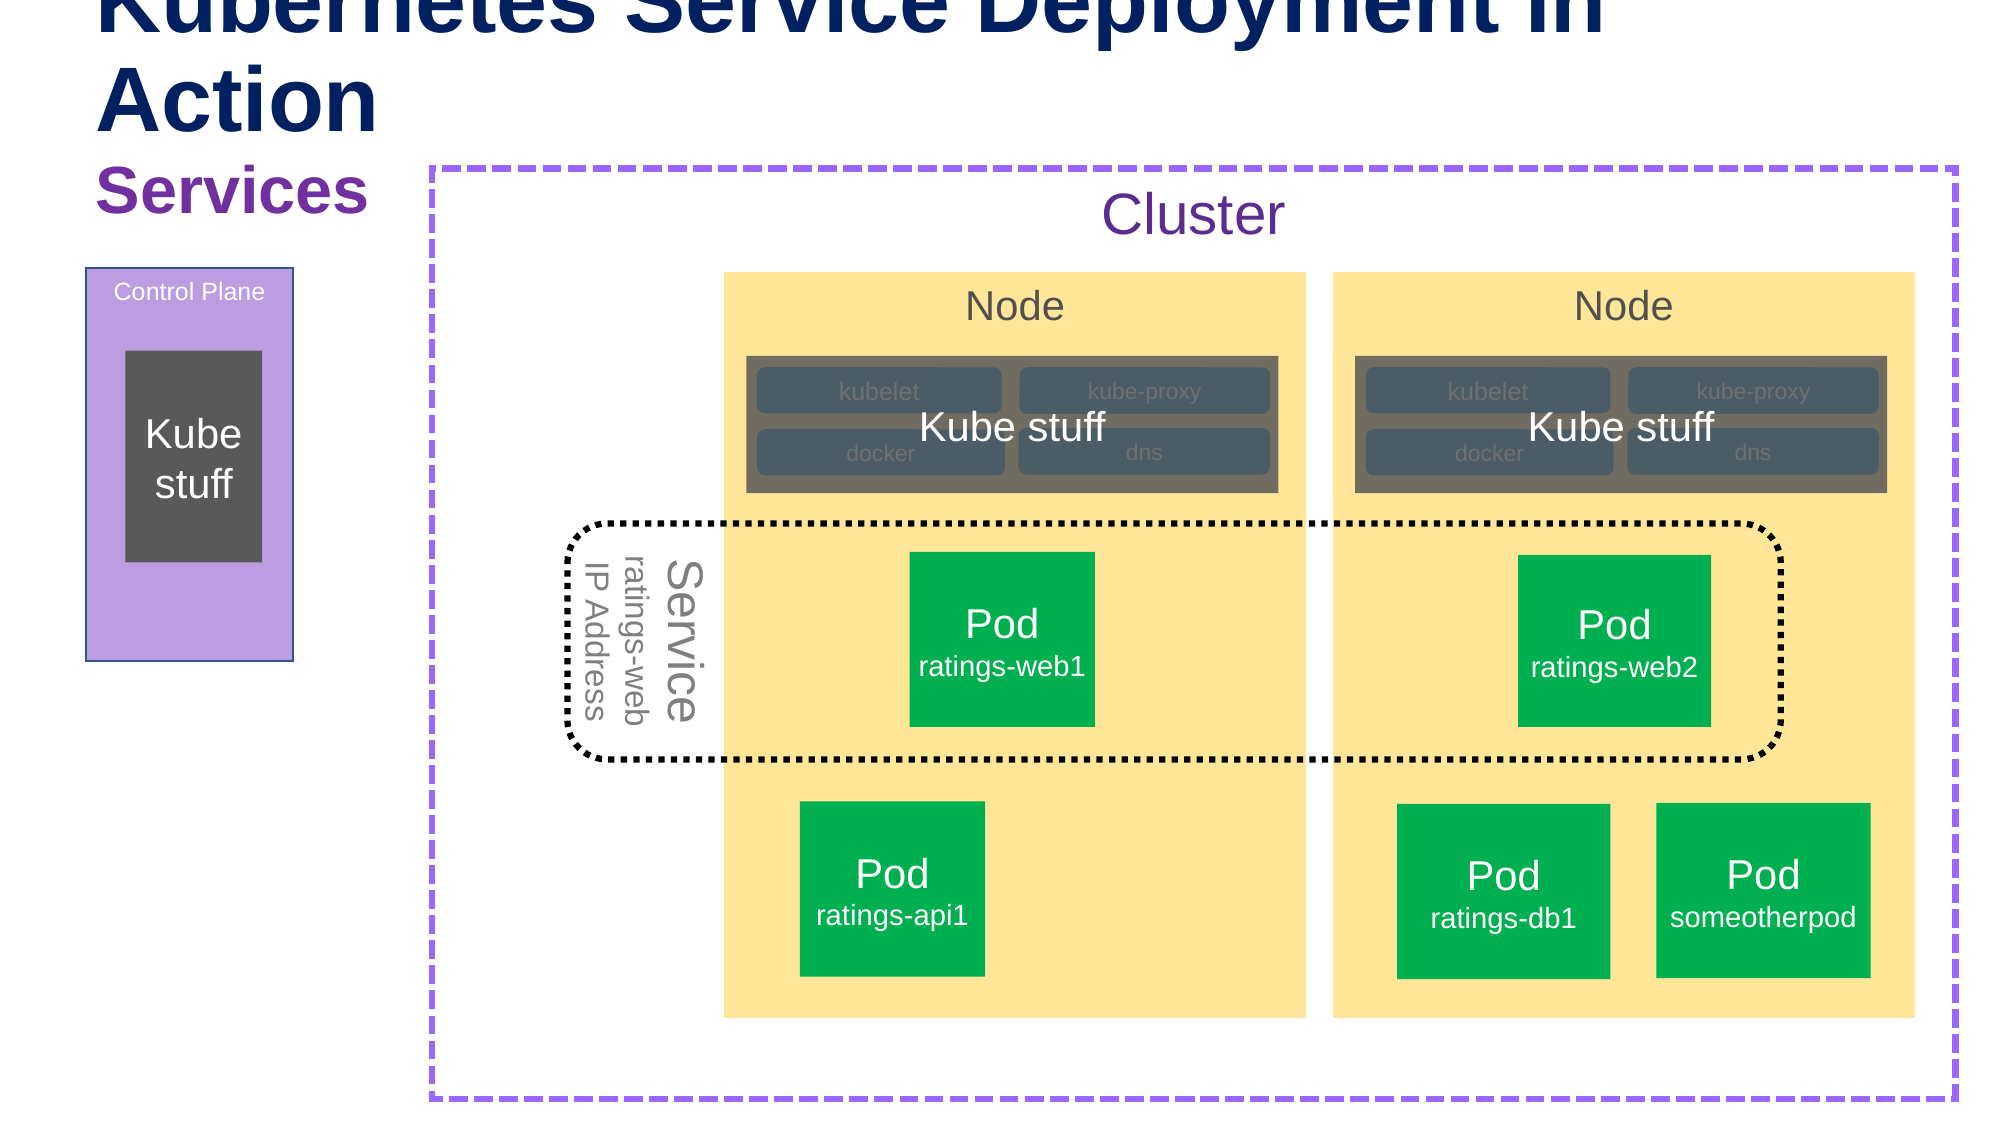

# Kubernetes Service Deployment In Action
Services
Cluster
Control Plane
Node
Node
Kube stuff
Kube stuff
Kube stuff
kube-proxy
kube-proxy
kubelet
kubelet
dns
dns
docker
docker
Service
ratings-web
IP Address
Pod
ratings-web1
Pod
ratings-web2
Pod
ratings-api1
Pod
someotherpod
Pod
ratings-db1
*Azure Managed